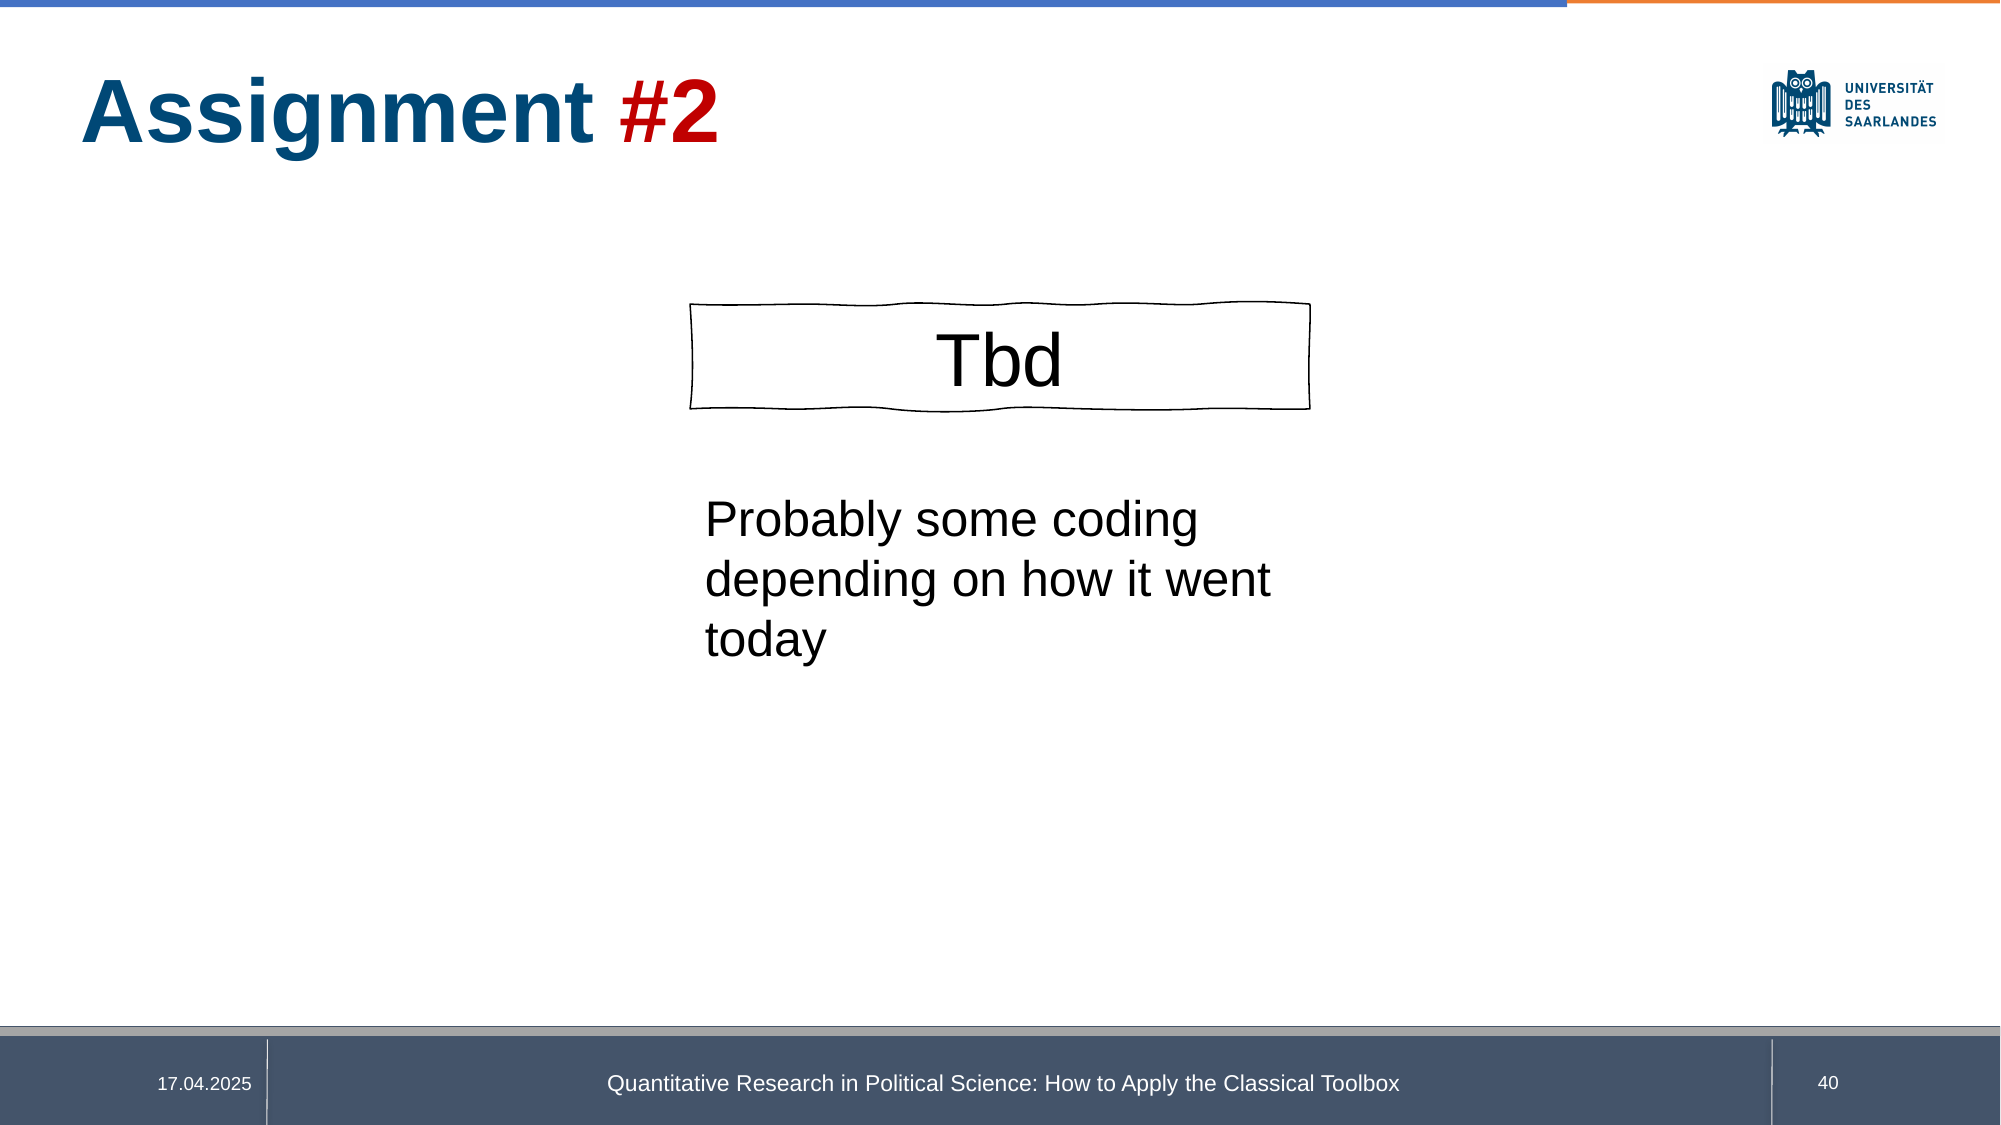

Assignment #2
Tbd
Probably some coding depending on how it went today
Quantitative Research in Political Science: How to Apply the Classical Toolbox
40
17.04.2025